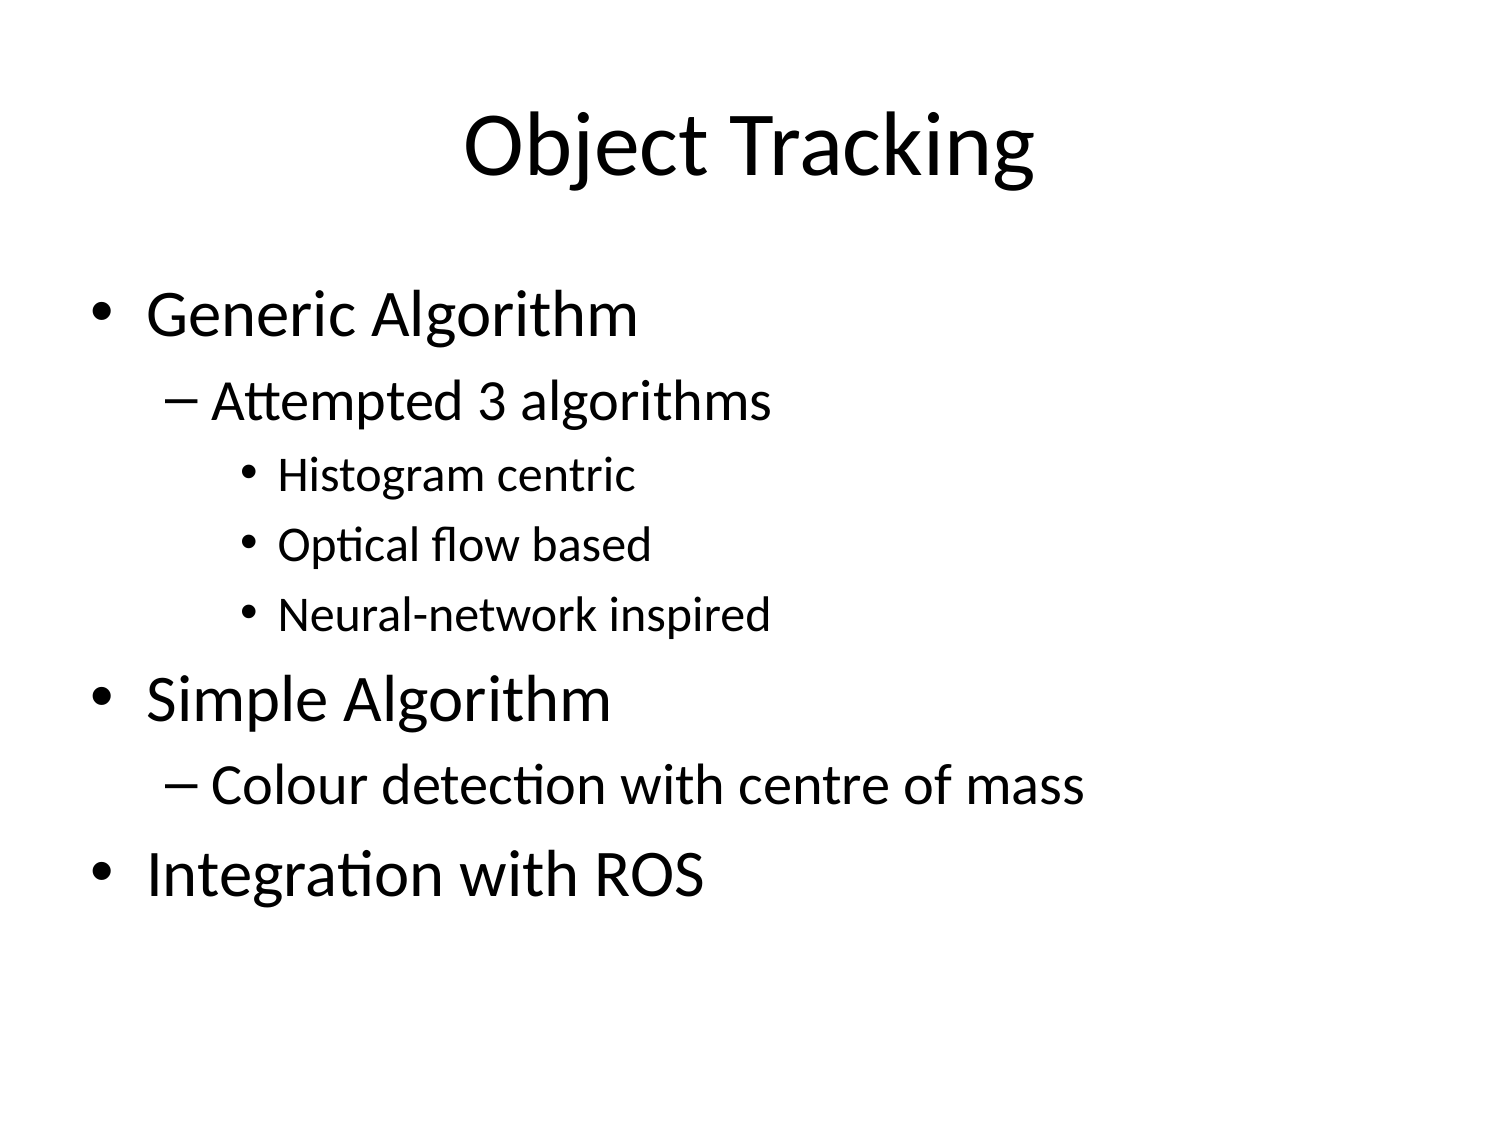

# Object Tracking
Generic Algorithm
Attempted 3 algorithms
Histogram centric
Optical flow based
Neural-network inspired
Simple Algorithm
Colour detection with centre of mass
Integration with ROS